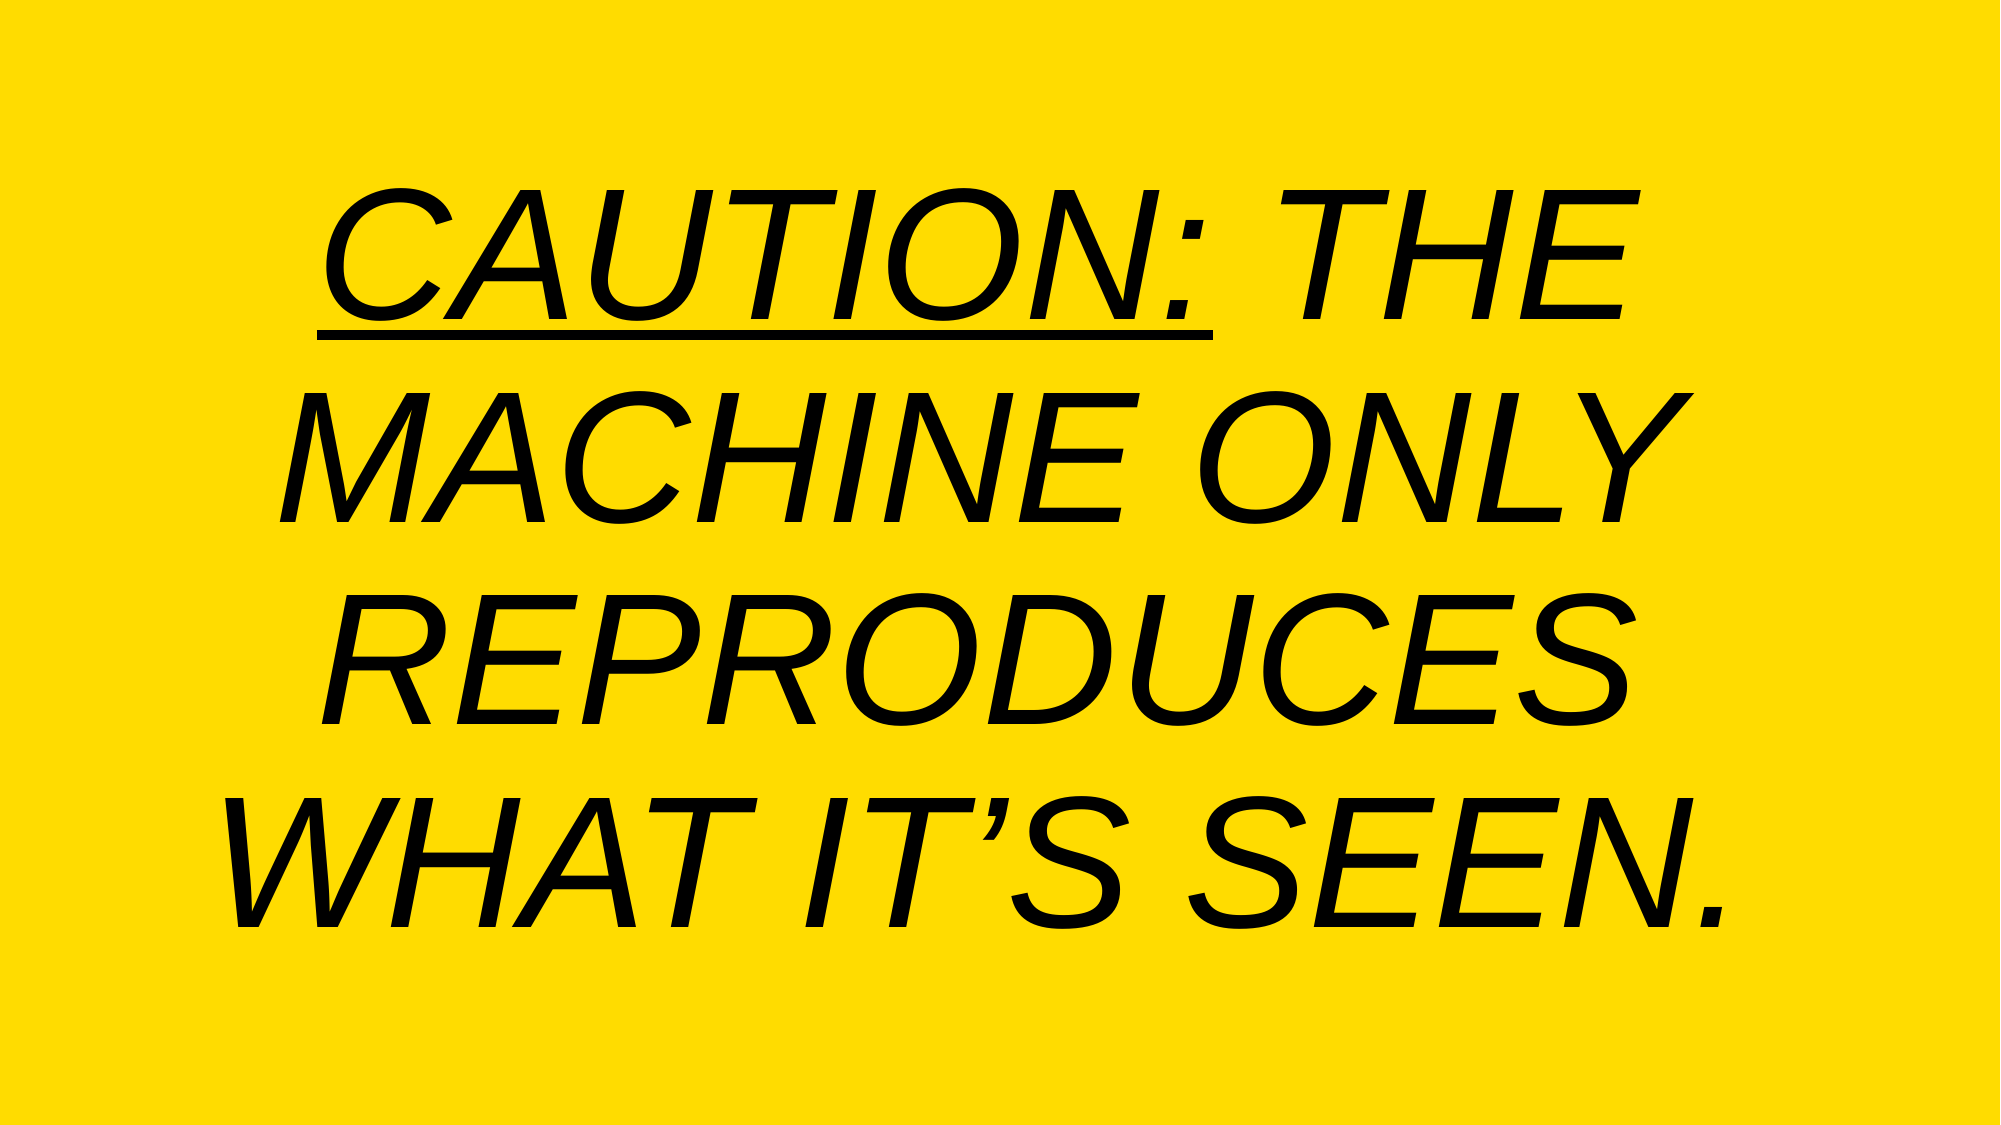

# Caution: The machine only reproduces what it’s seen.